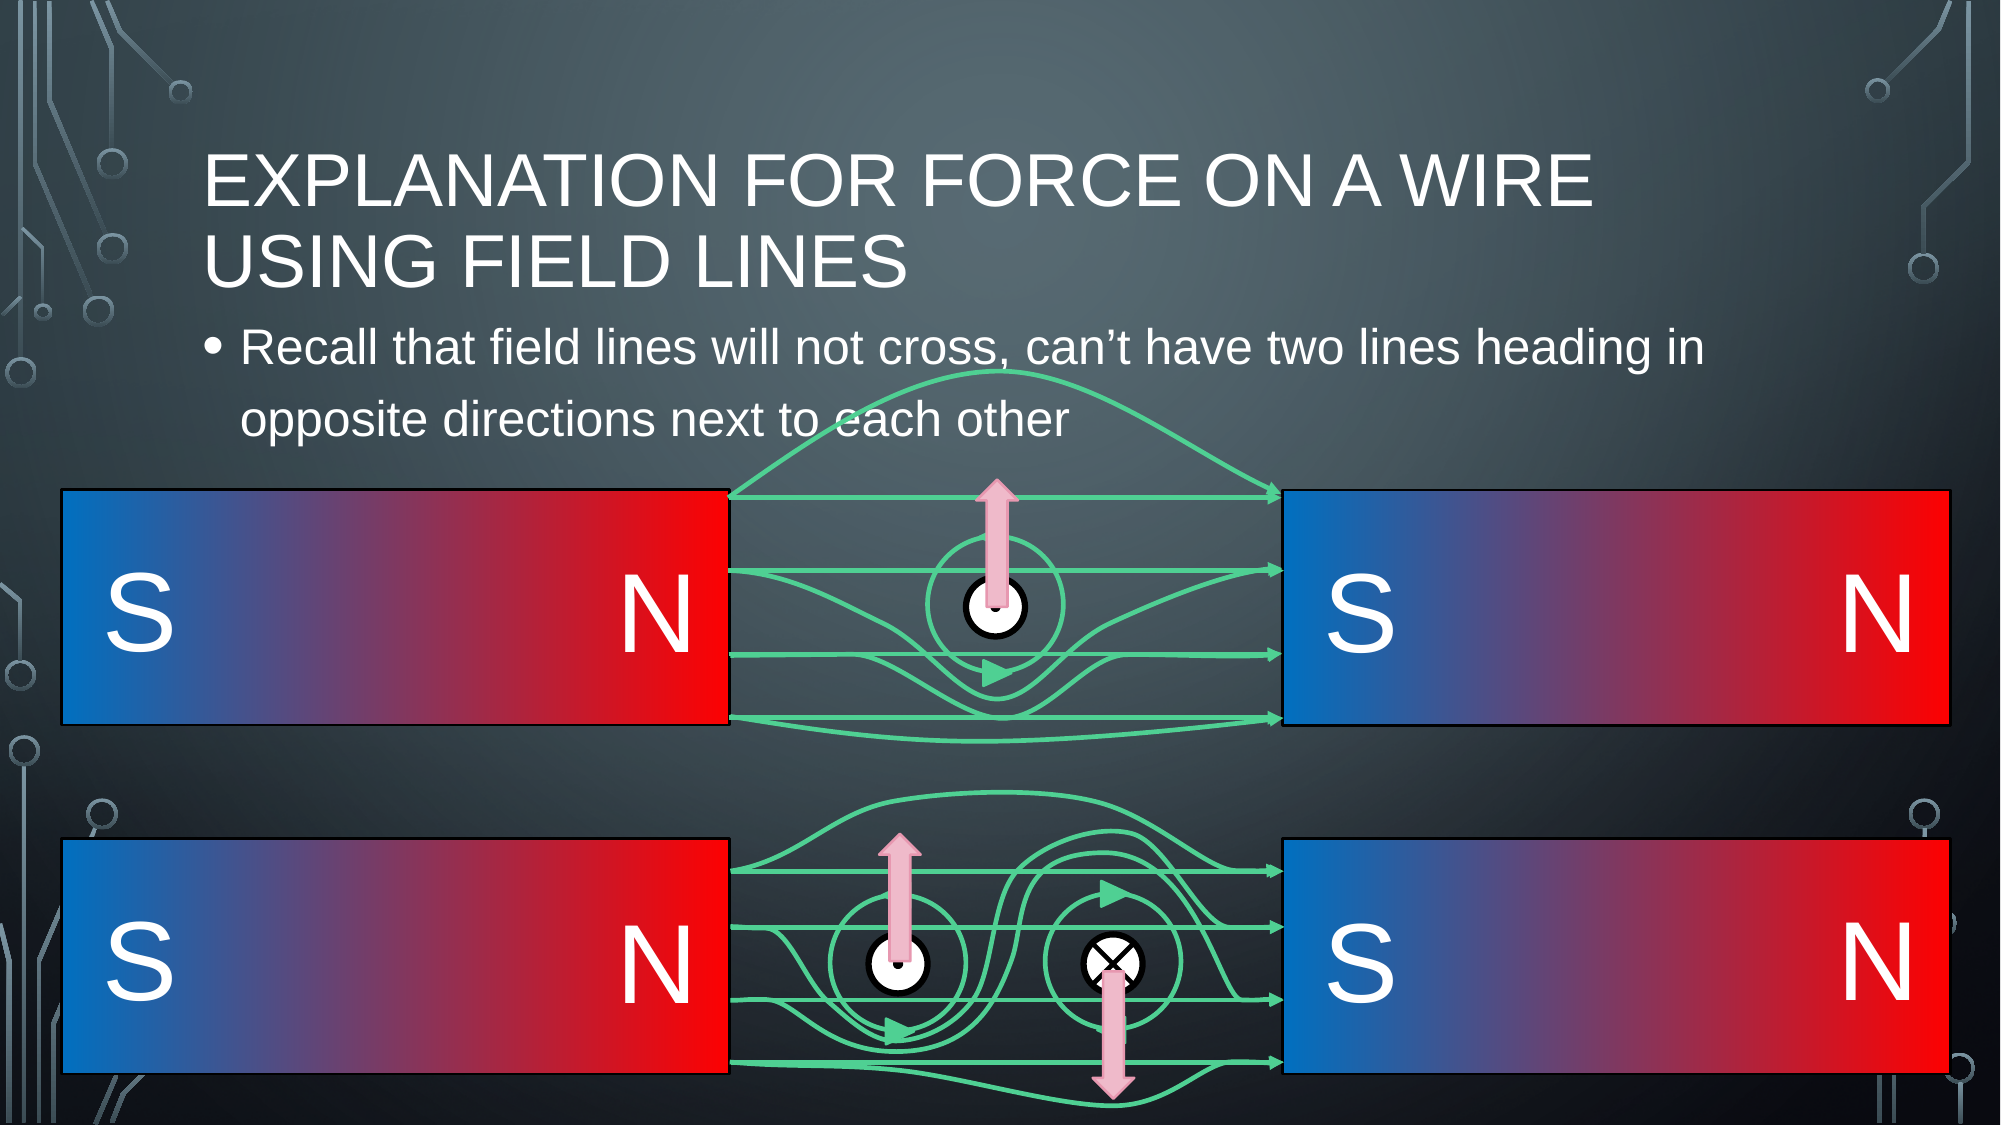

# Explanation for force on a wire using field lines
Recall that field lines will not cross, can’t have two lines heading in opposite directions next to each other

S
N

S
N

S
N

N
S